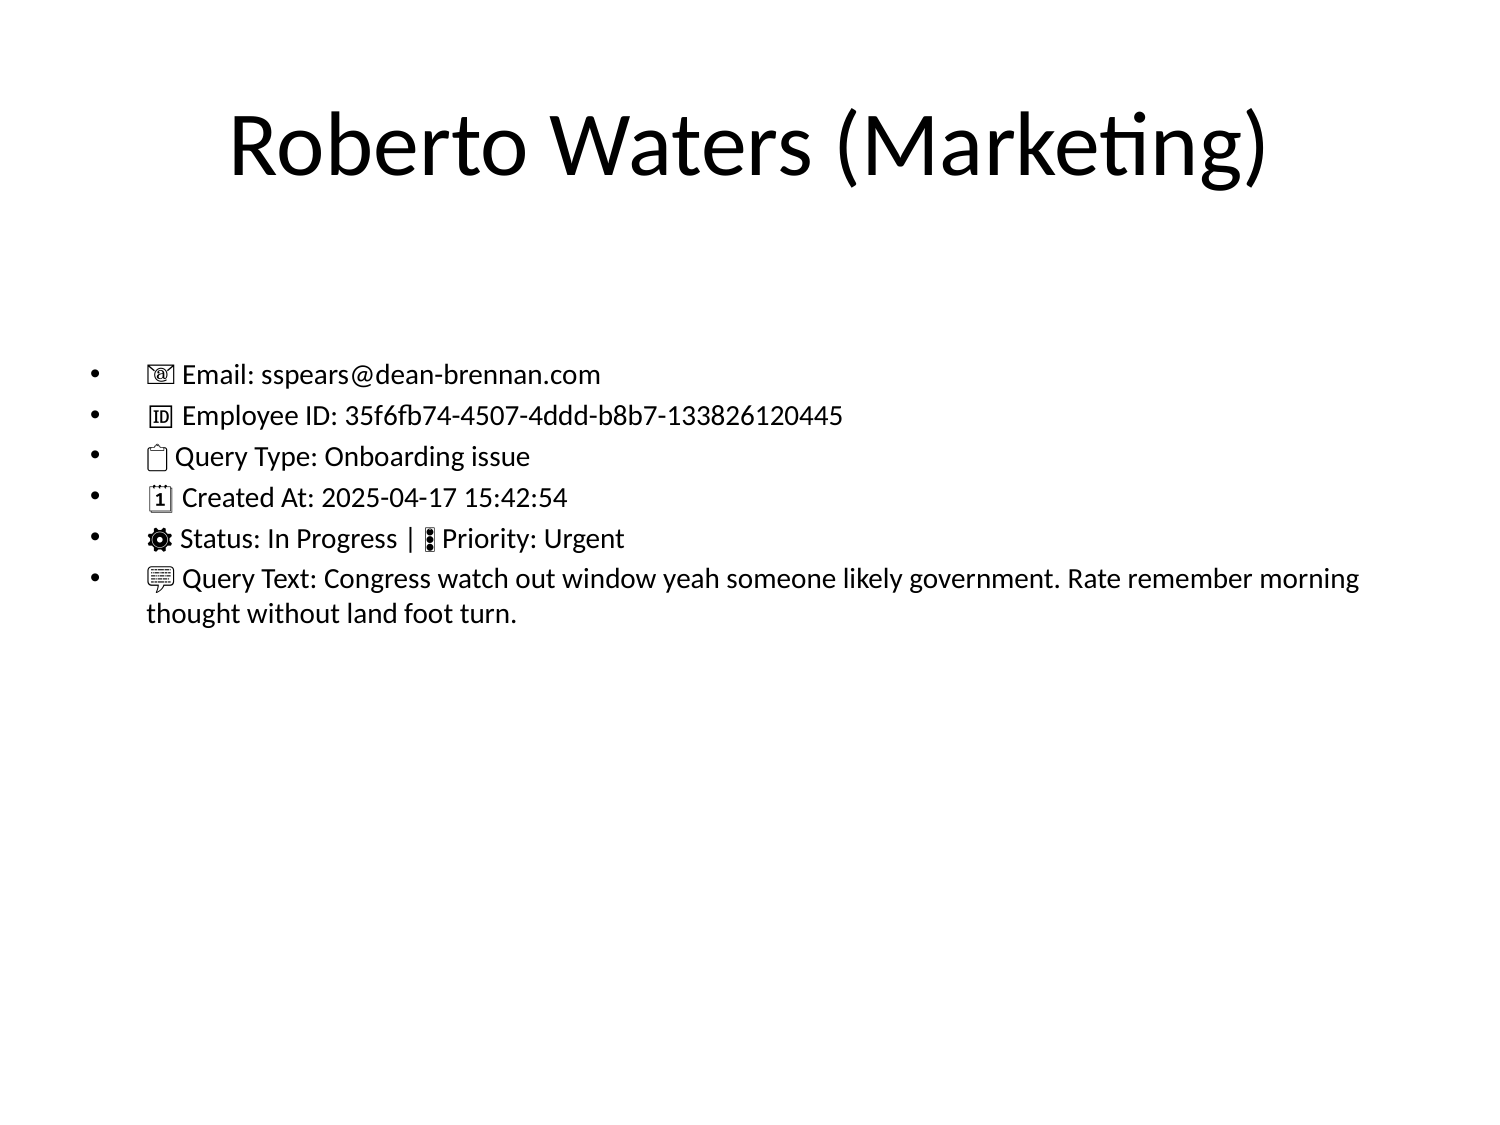

# Roberto Waters (Marketing)

📧 Email: sspears@dean-brennan.com
🆔 Employee ID: 35f6fb74-4507-4ddd-b8b7-133826120445
📋 Query Type: Onboarding issue
🗓 Created At: 2025-04-17 15:42:54
⚙ Status: In Progress | 🚦 Priority: Urgent
💬 Query Text: Congress watch out window yeah someone likely government. Rate remember morning thought without land foot turn.